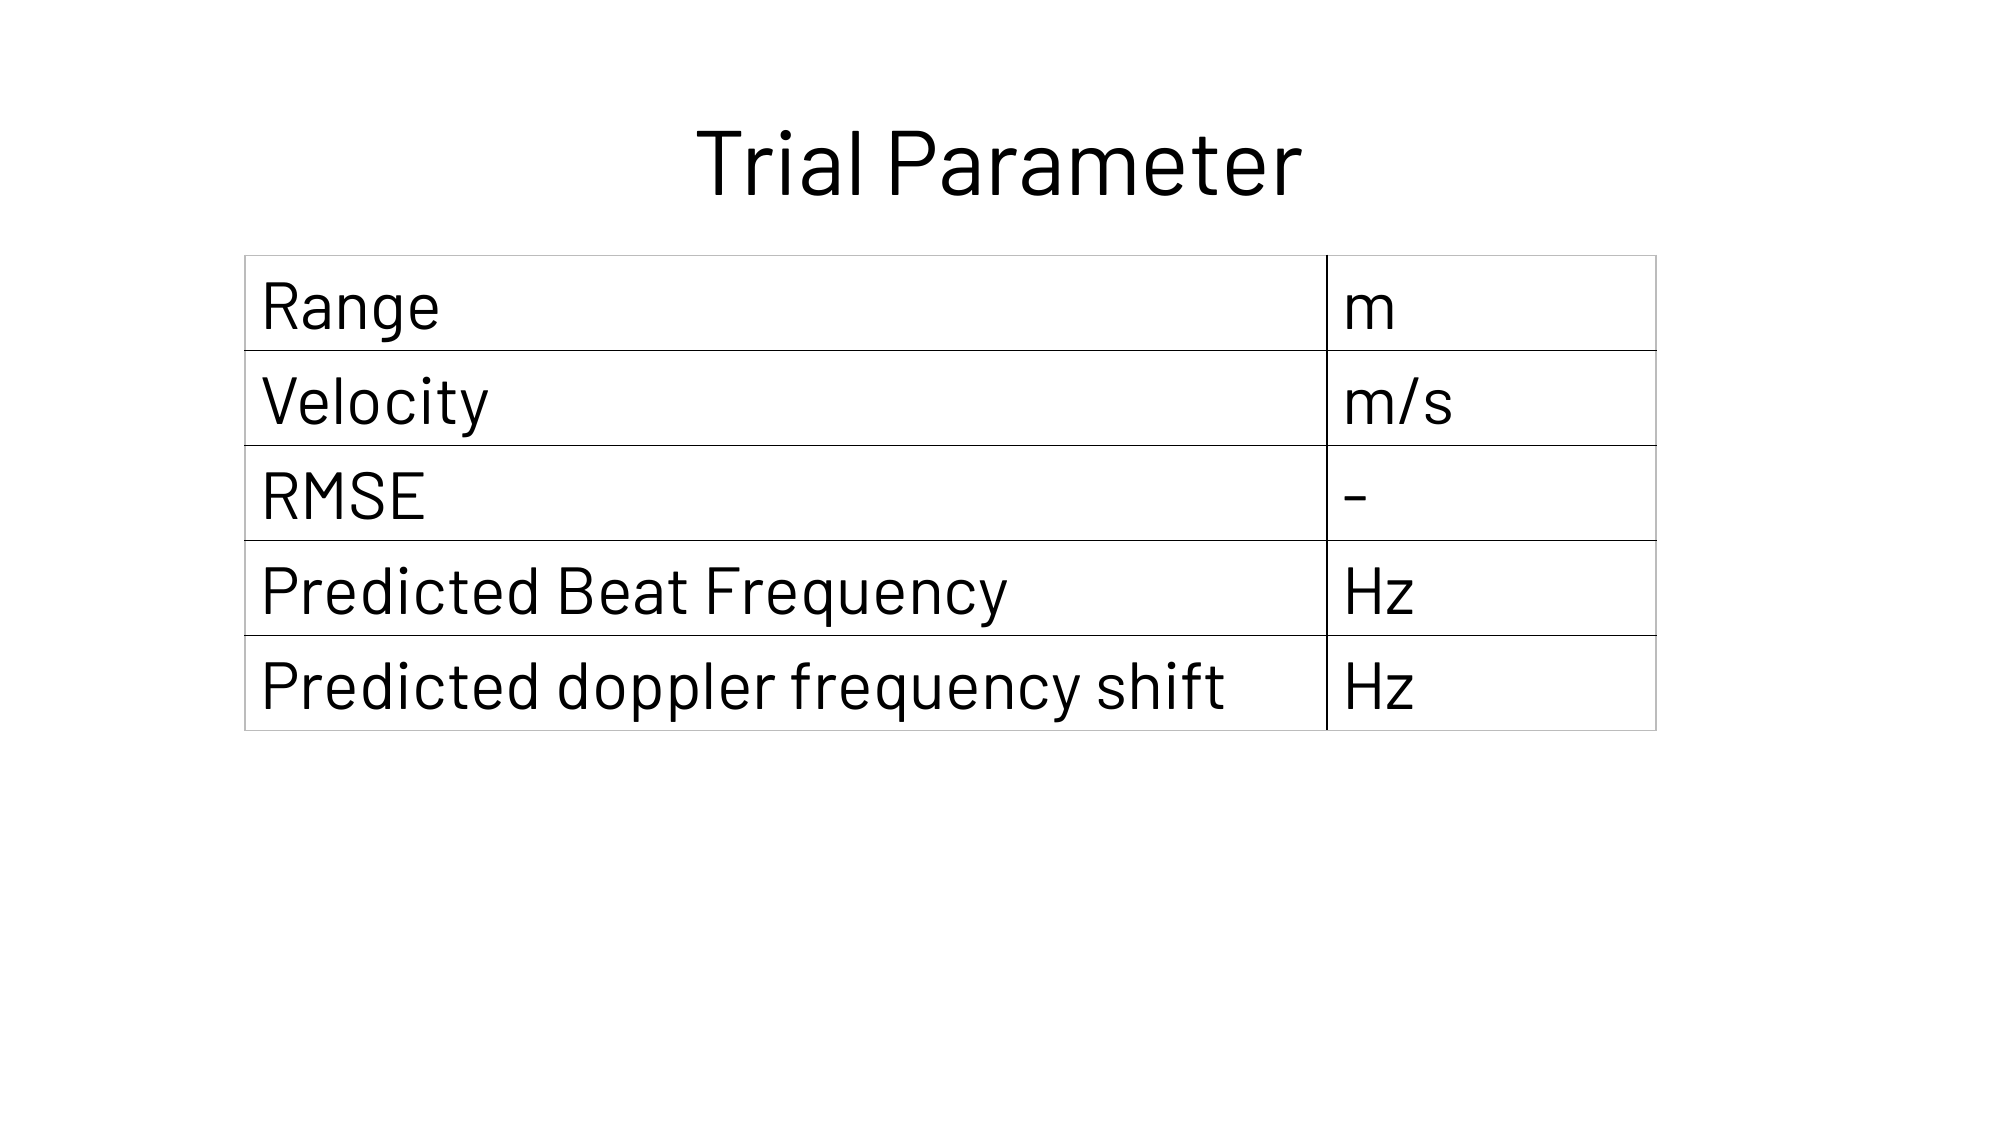

Trial Parameter
| Range | m |
| --- | --- |
| Velocity | m/s |
| RMSE | - |
| Predicted Beat Frequency | Hz |
| Predicted doppler frequency shift | Hz |